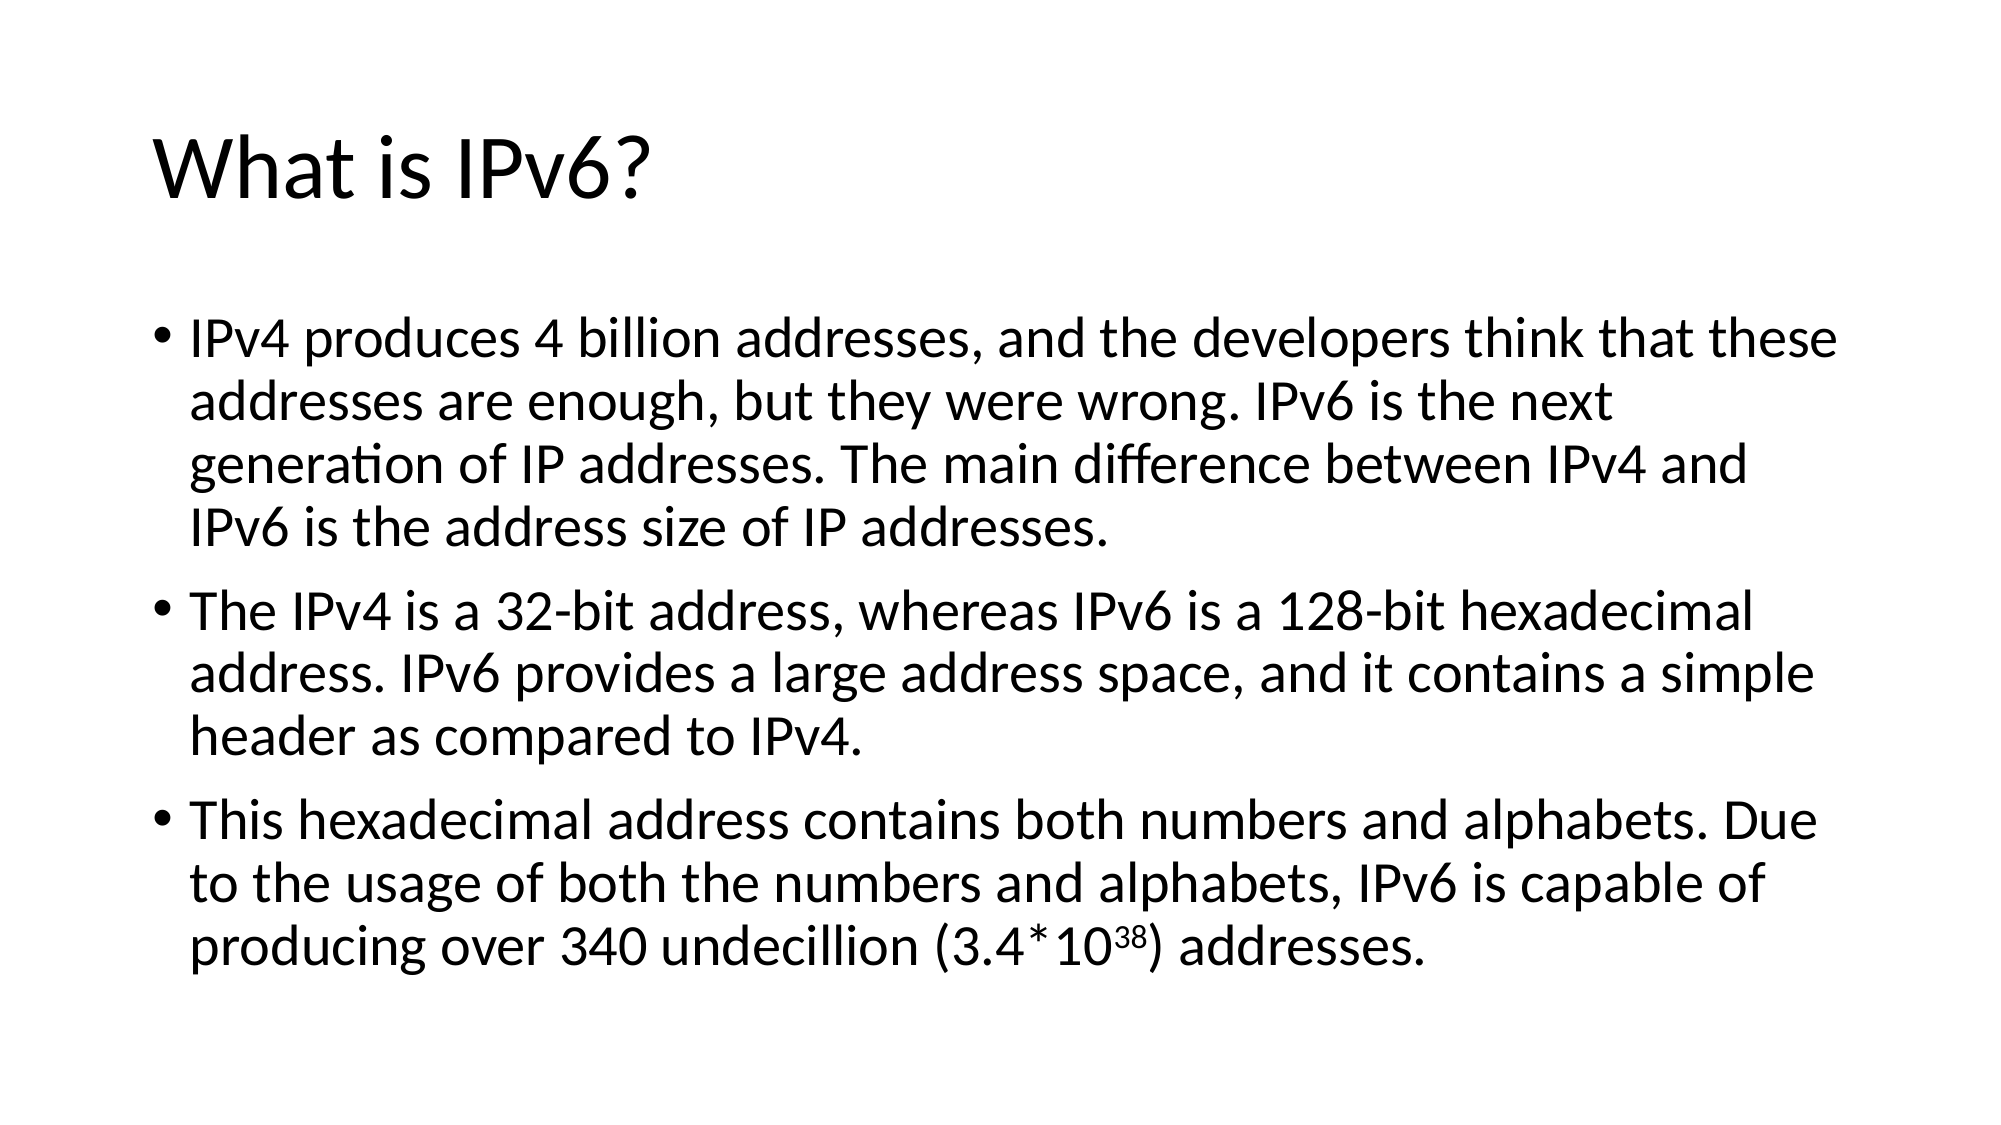

# What is IPv6?
IPv4 produces 4 billion addresses, and the developers think that these addresses are enough, but they were wrong. IPv6 is the next generation of IP addresses. The main difference between IPv4 and IPv6 is the address size of IP addresses.
The IPv4 is a 32-bit address, whereas IPv6 is a 128-bit hexadecimal address. IPv6 provides a large address space, and it contains a simple header as compared to IPv4.
This hexadecimal address contains both numbers and alphabets. Due to the usage of both the numbers and alphabets, IPv6 is capable of producing over 340 undecillion (3.4*1038) addresses.